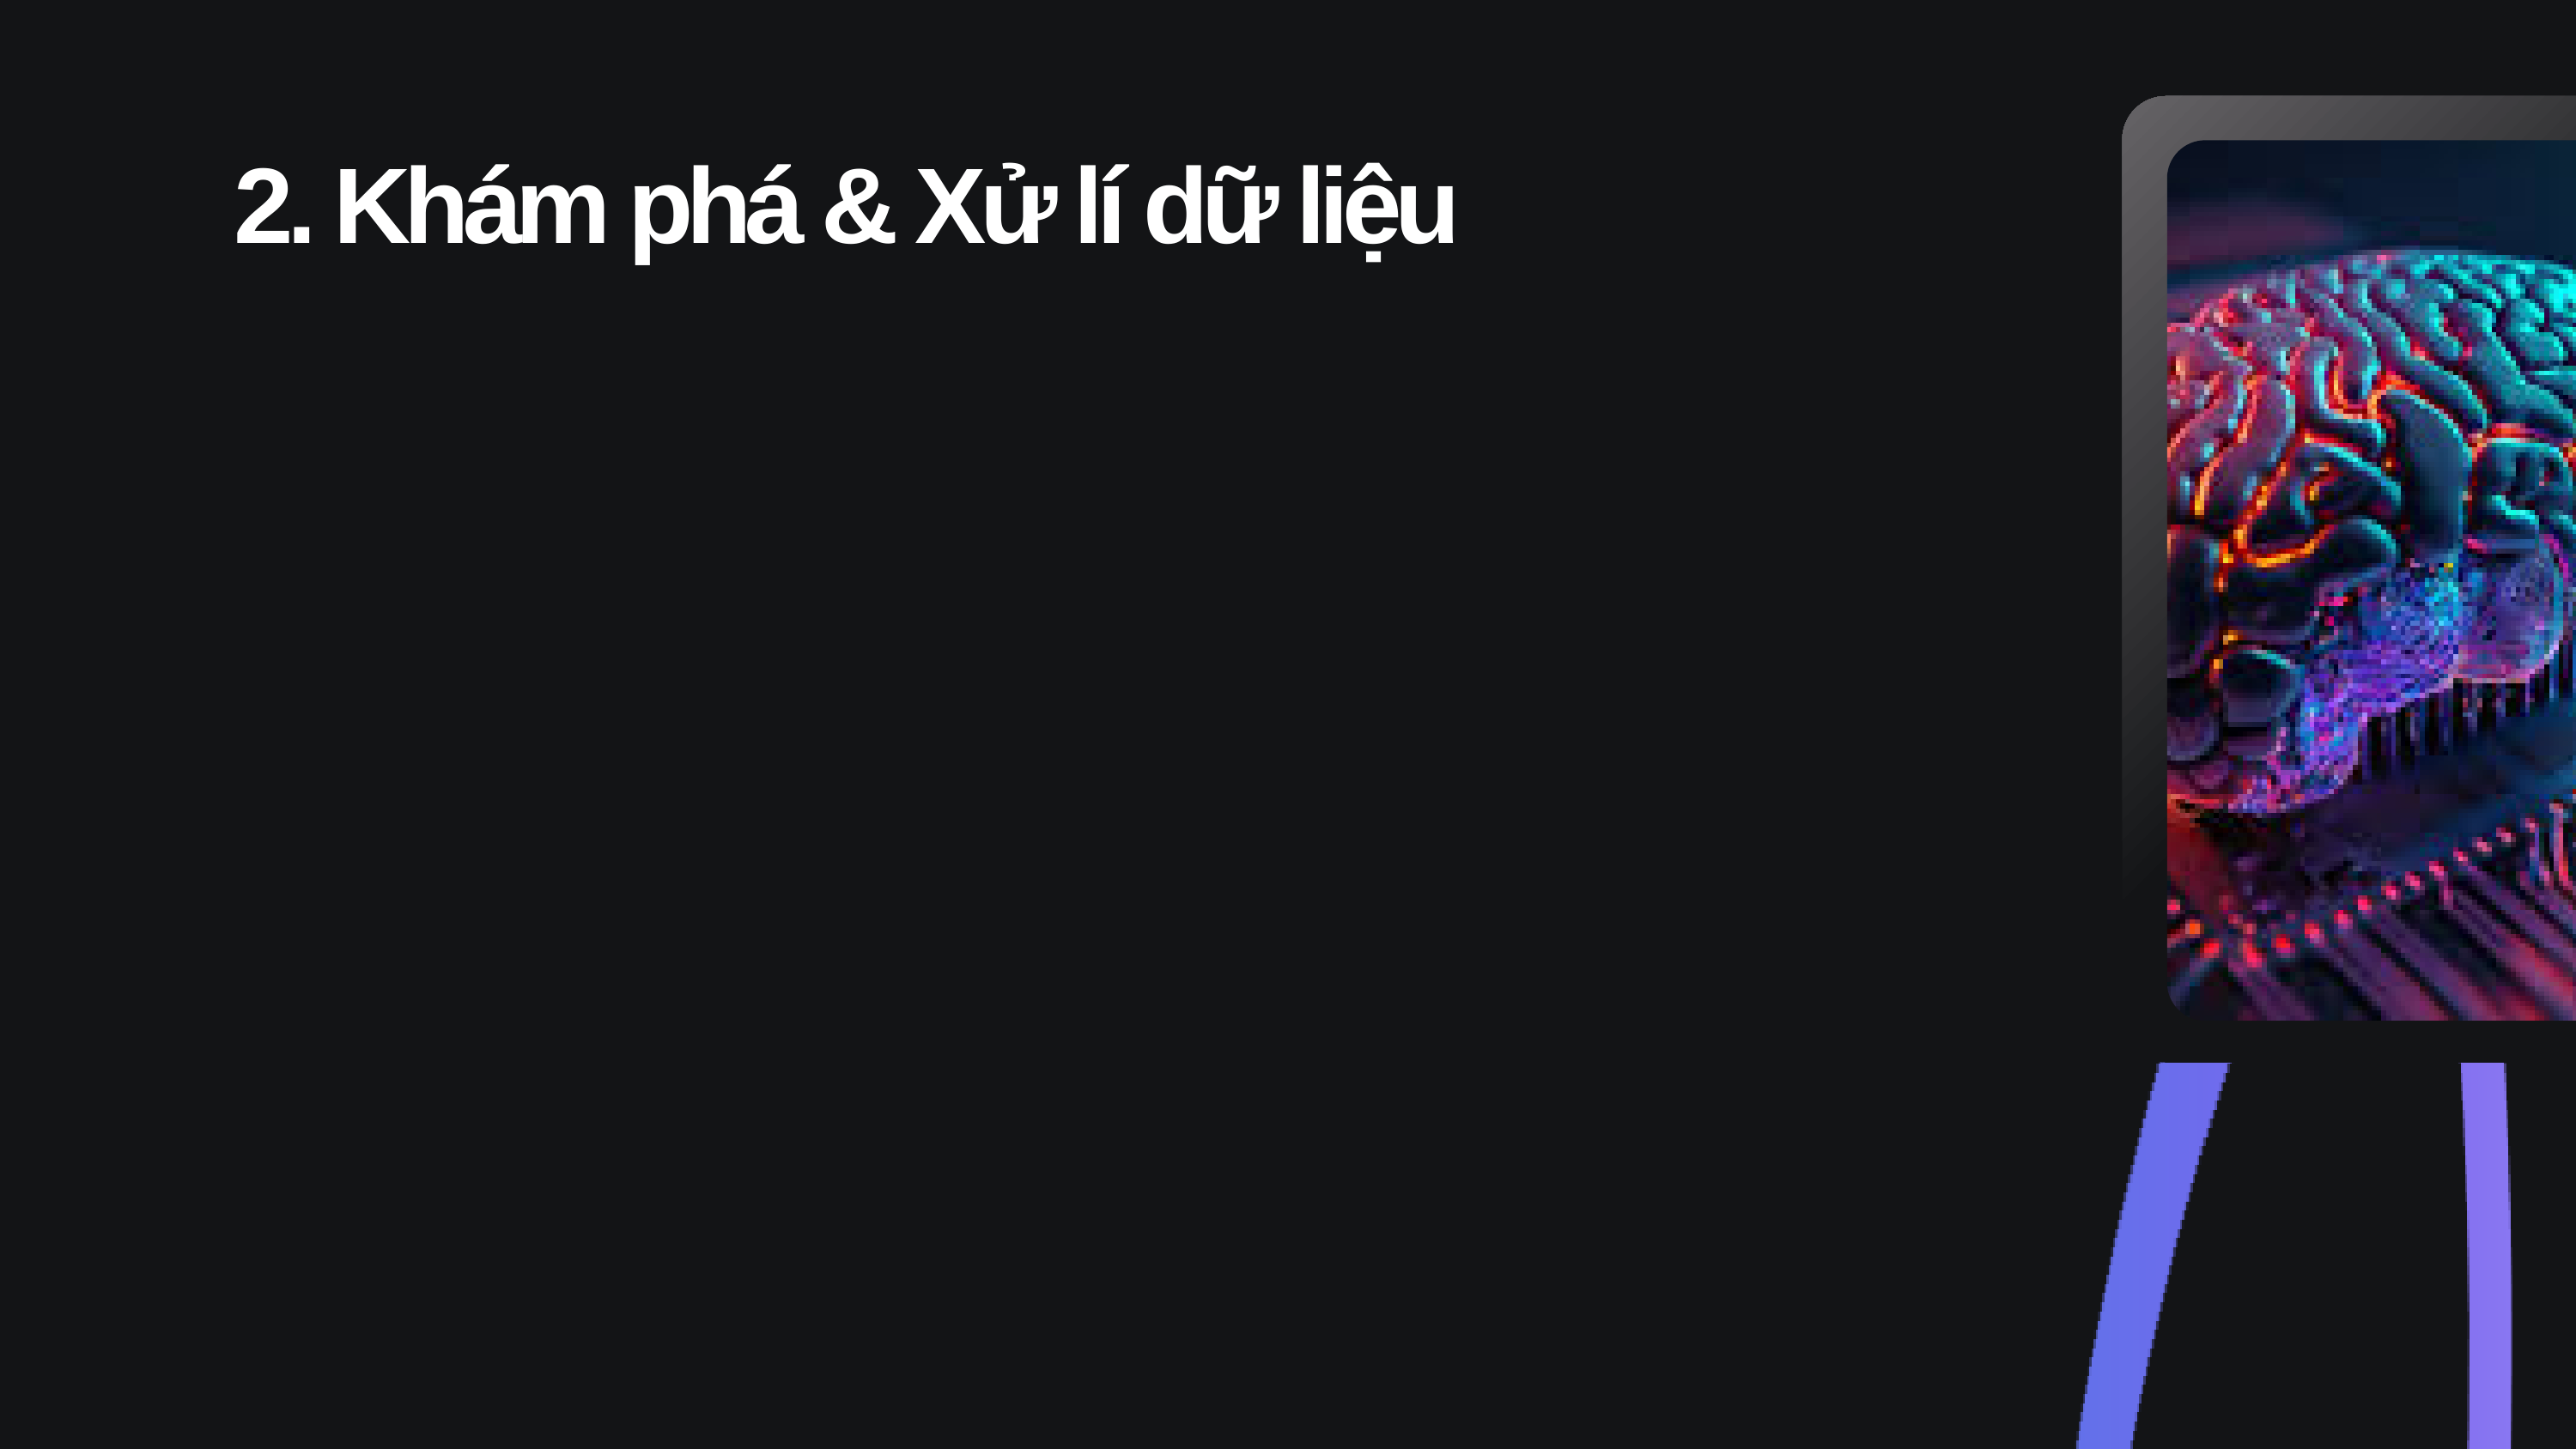

2. Khám phá & Xử lí dữ liệu